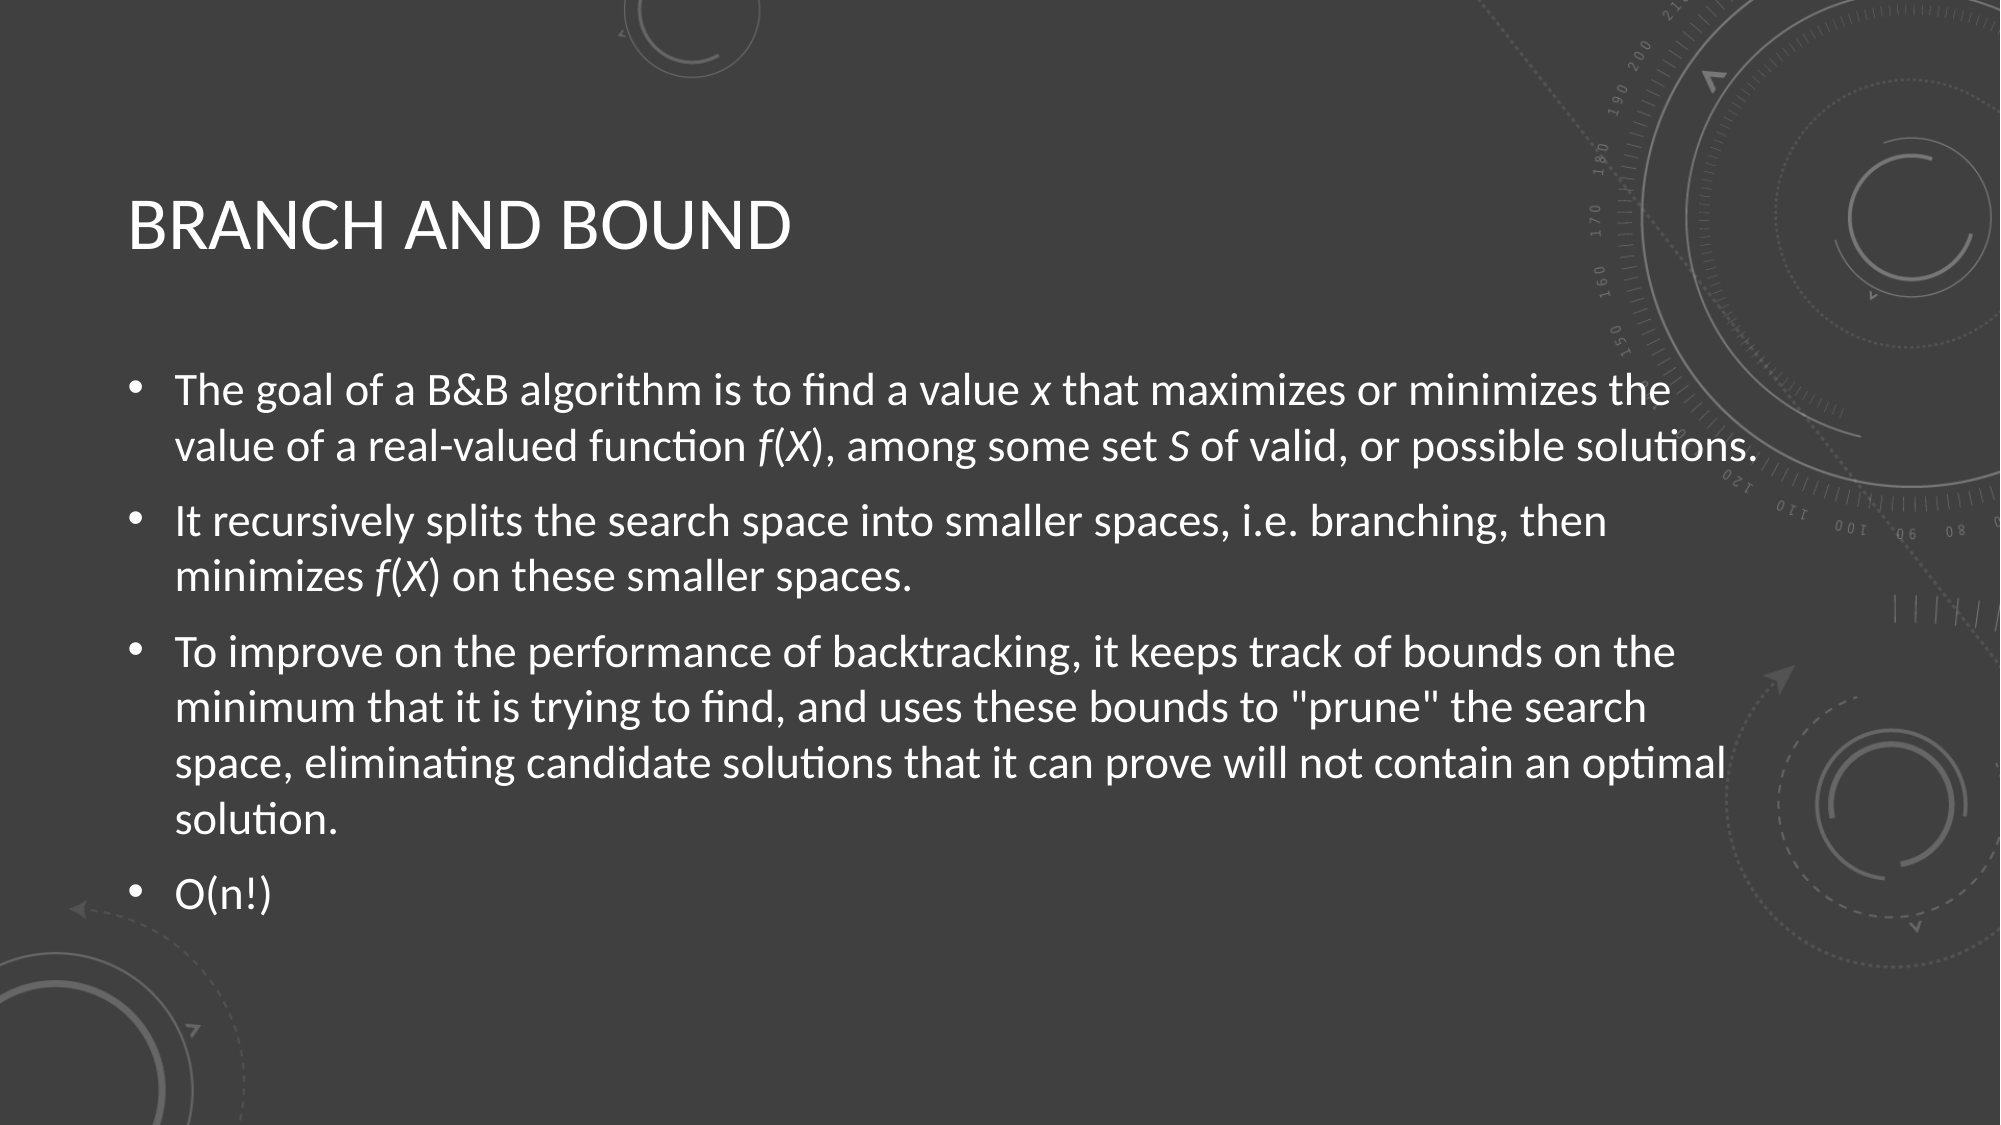

# Branch and bound
The goal of a B&B algorithm is to find a value x that maximizes or minimizes the value of a real-valued function f(X), among some set S of valid, or possible solutions.
It recursively splits the search space into smaller spaces, i.e. branching, then minimizes f(X) on these smaller spaces.
To improve on the performance of backtracking, it keeps track of bounds on the minimum that it is trying to find, and uses these bounds to "prune" the search space, eliminating candidate solutions that it can prove will not contain an optimal solution.
O(n!)